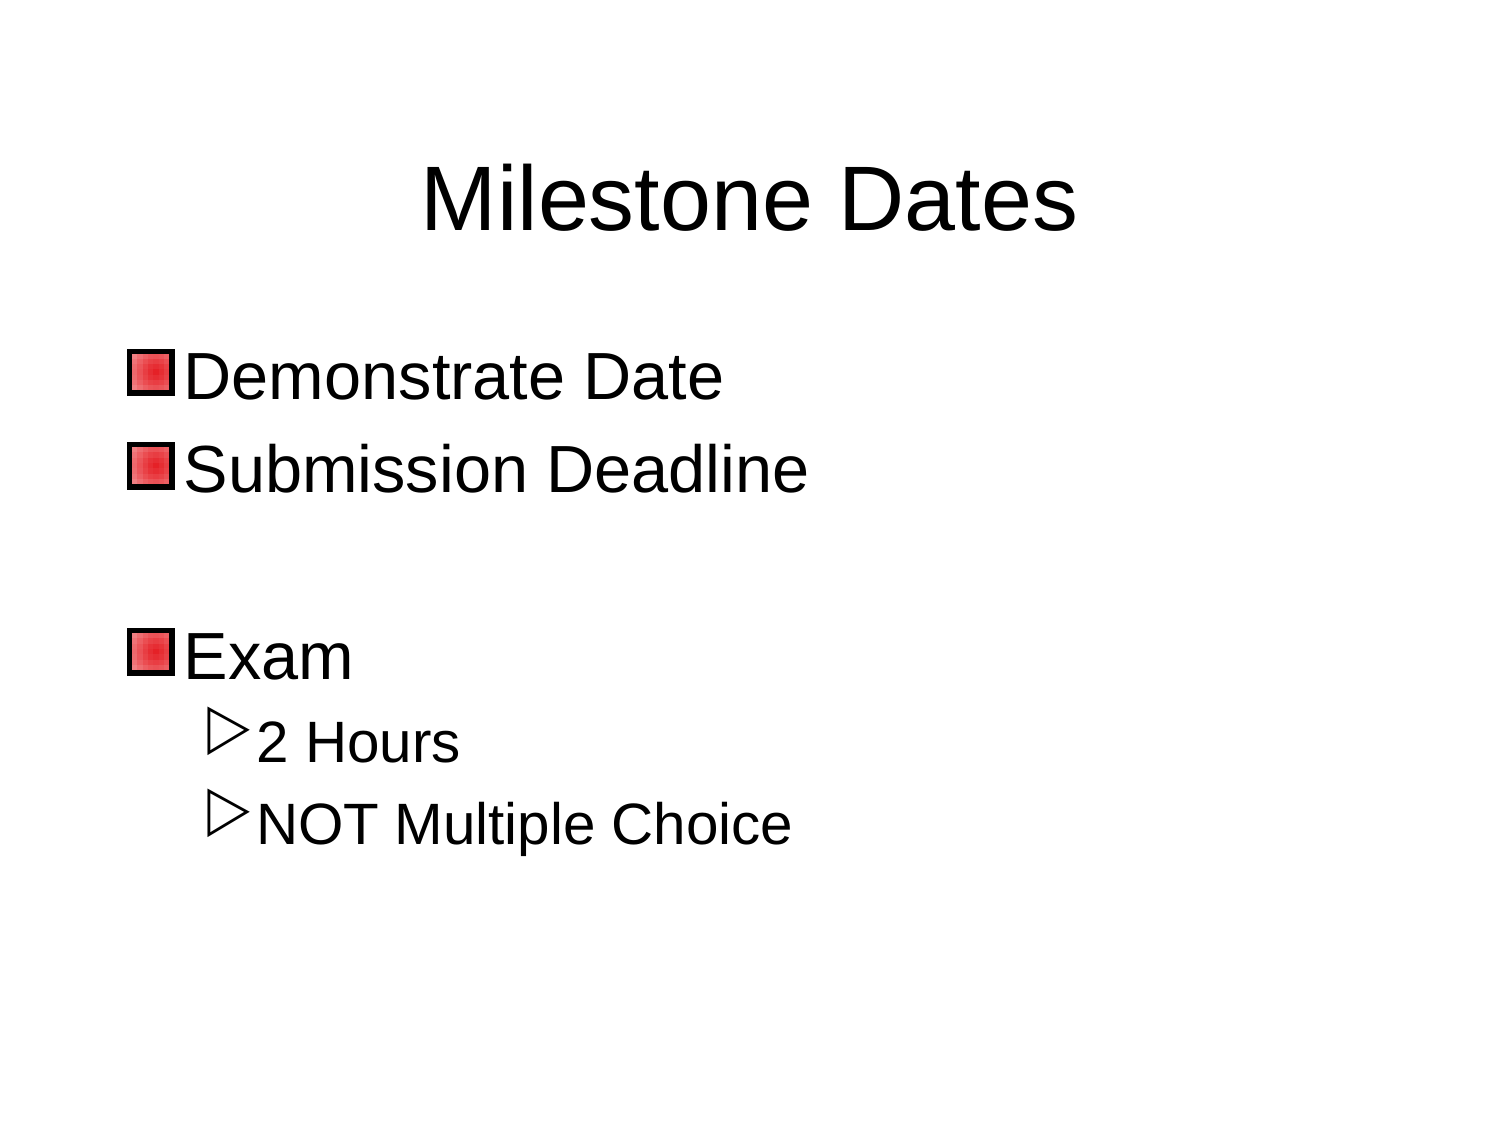

# Milestone Dates
Demonstrate Date
Submission Deadline

Exam
2 Hours
NOT Multiple Choice